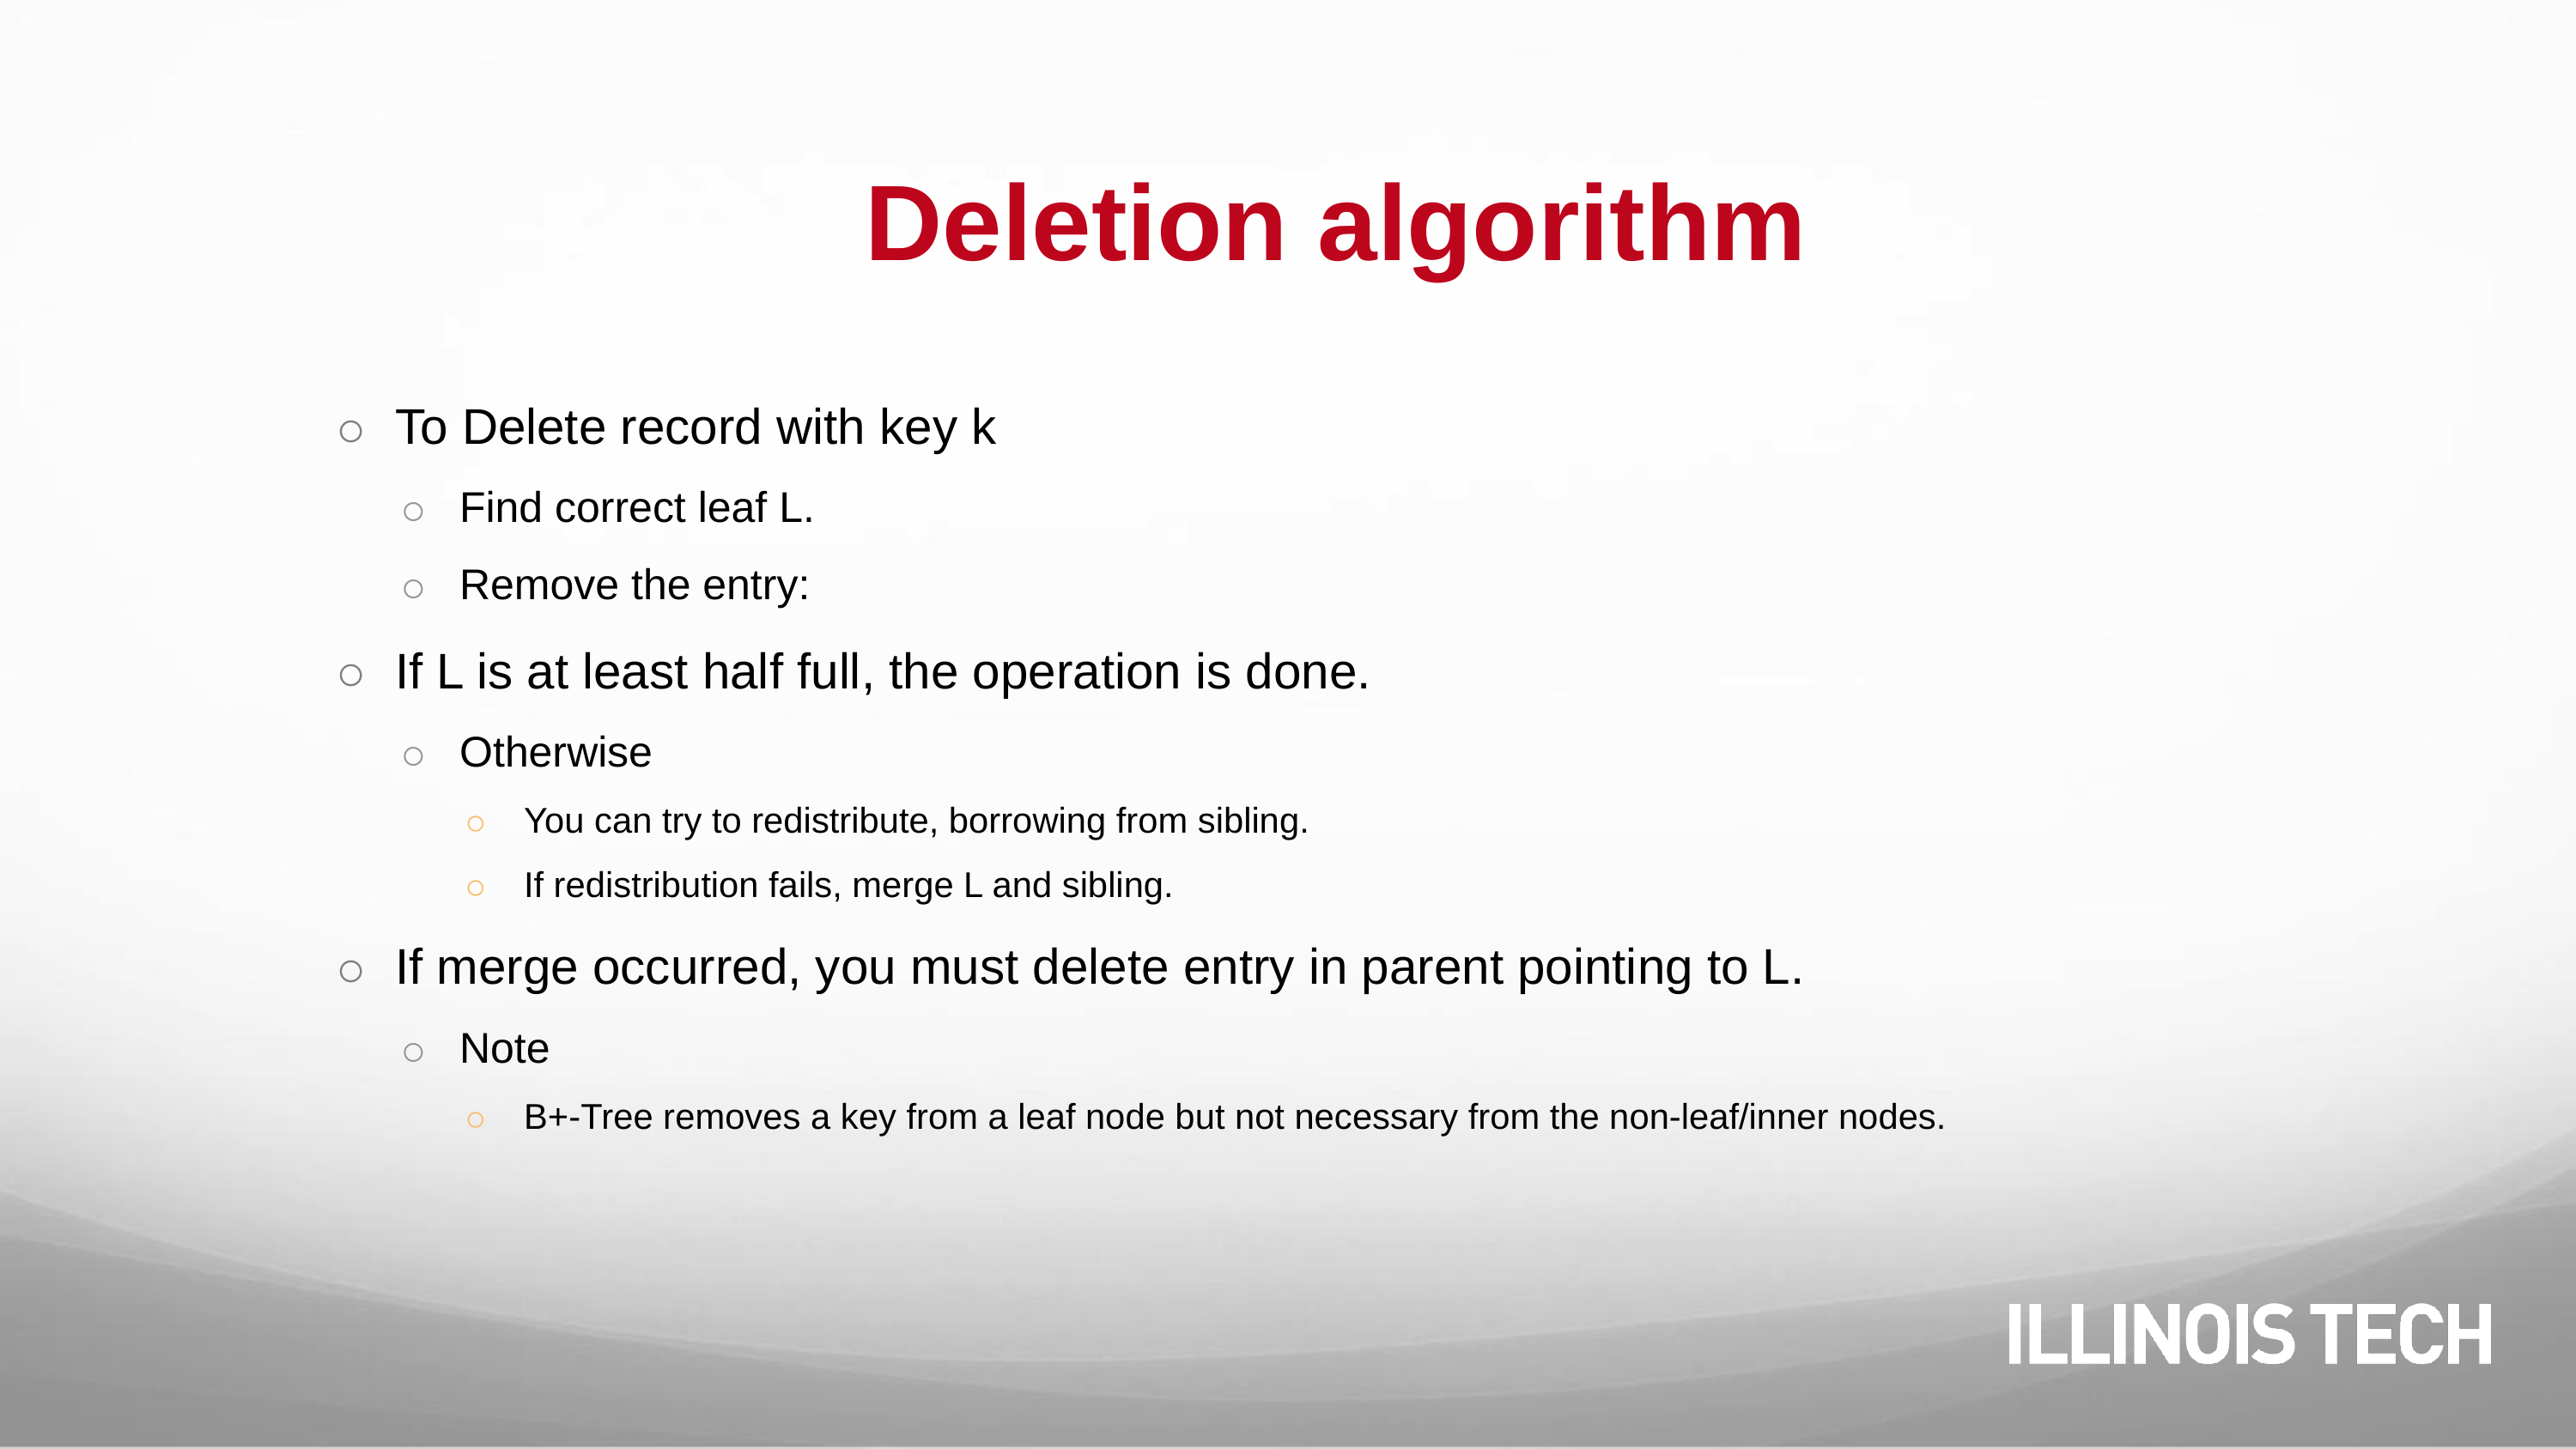

# Deletion algorithm
To Delete record with key k
Find correct leaf L.
Remove the entry:
If L is at least half full, the operation is done.
Otherwise
You can try to redistribute, borrowing from sibling.
If redistribution fails, merge L and sibling.
If merge occurred, you must delete entry in parent pointing to L.
Note
B+-Tree removes a key from a leaf node but not necessary from the non-leaf/inner nodes.